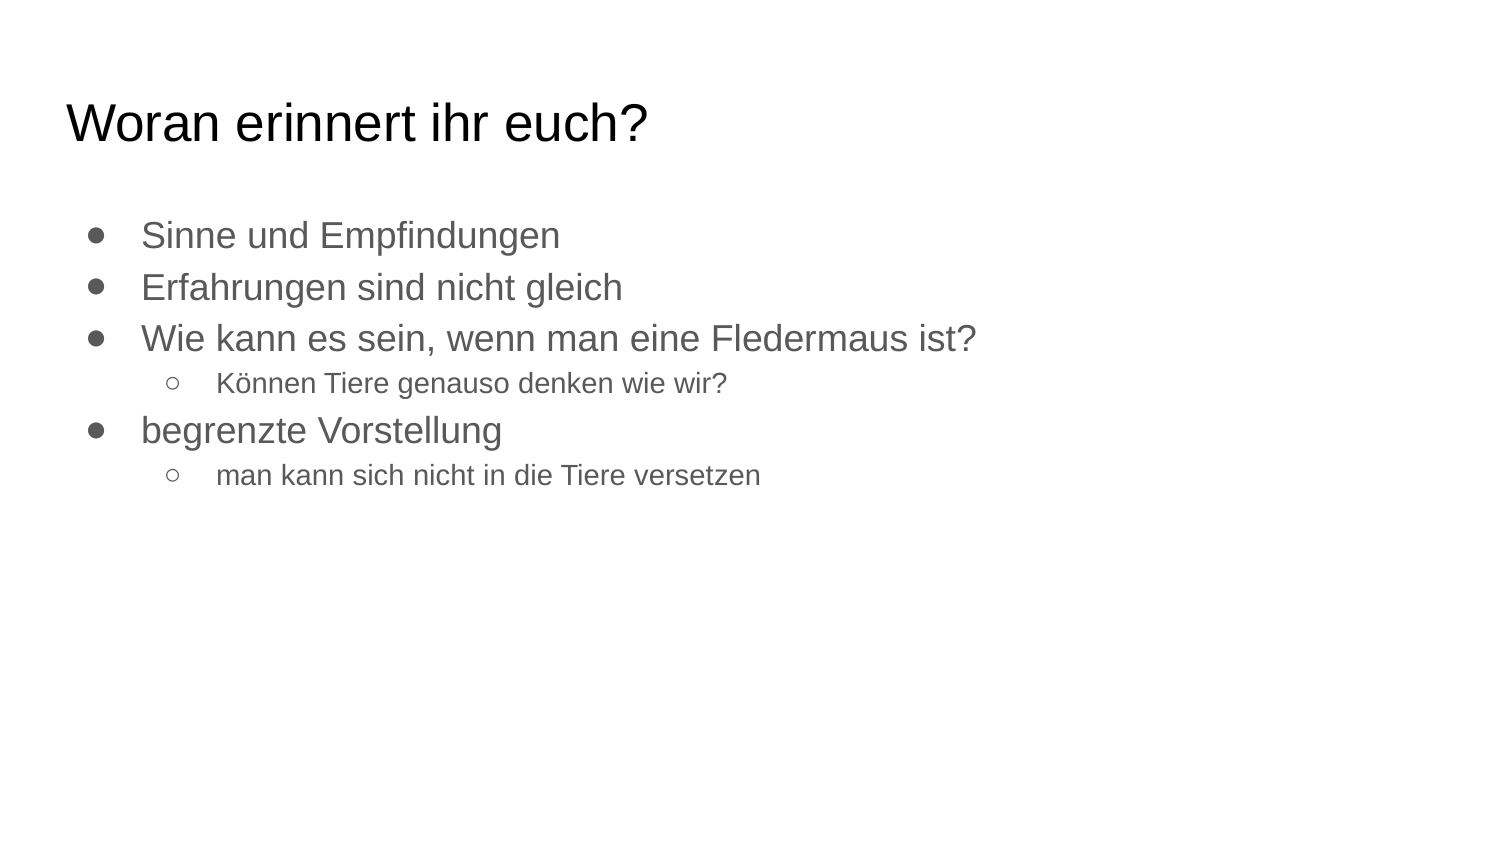

# Woran erinnert ihr euch?
Sinne und Empfindungen
Erfahrungen sind nicht gleich
Wie kann es sein, wenn man eine Fledermaus ist?
Können Tiere genauso denken wie wir?
begrenzte Vorstellung
man kann sich nicht in die Tiere versetzen